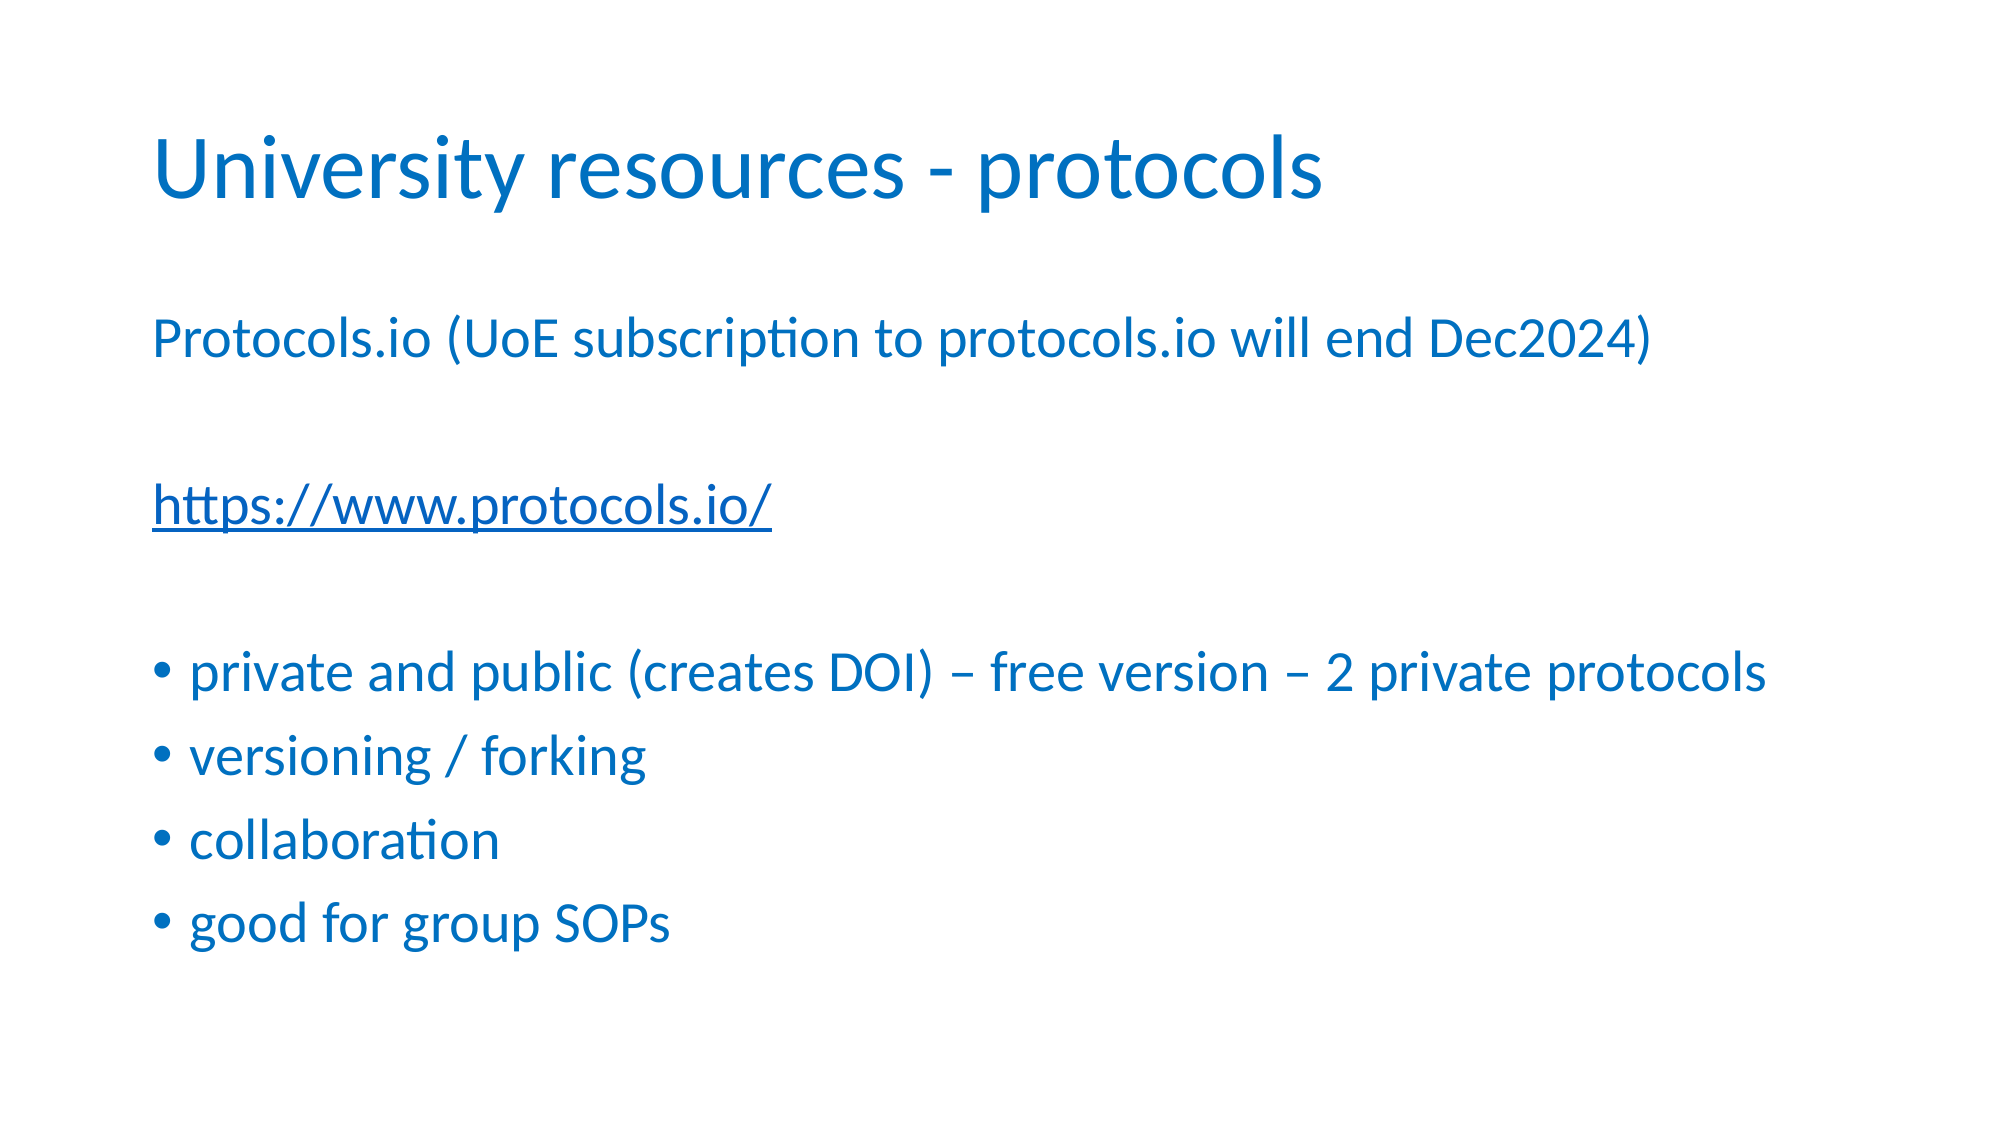

# University resources - protocols
Protocols.io (UoE subscription to protocols.io will end Dec2024)

https://www.protocols.io/

private and public (creates DOI) – free version – 2 private protocols
versioning / forking
collaboration
good for group SOPs